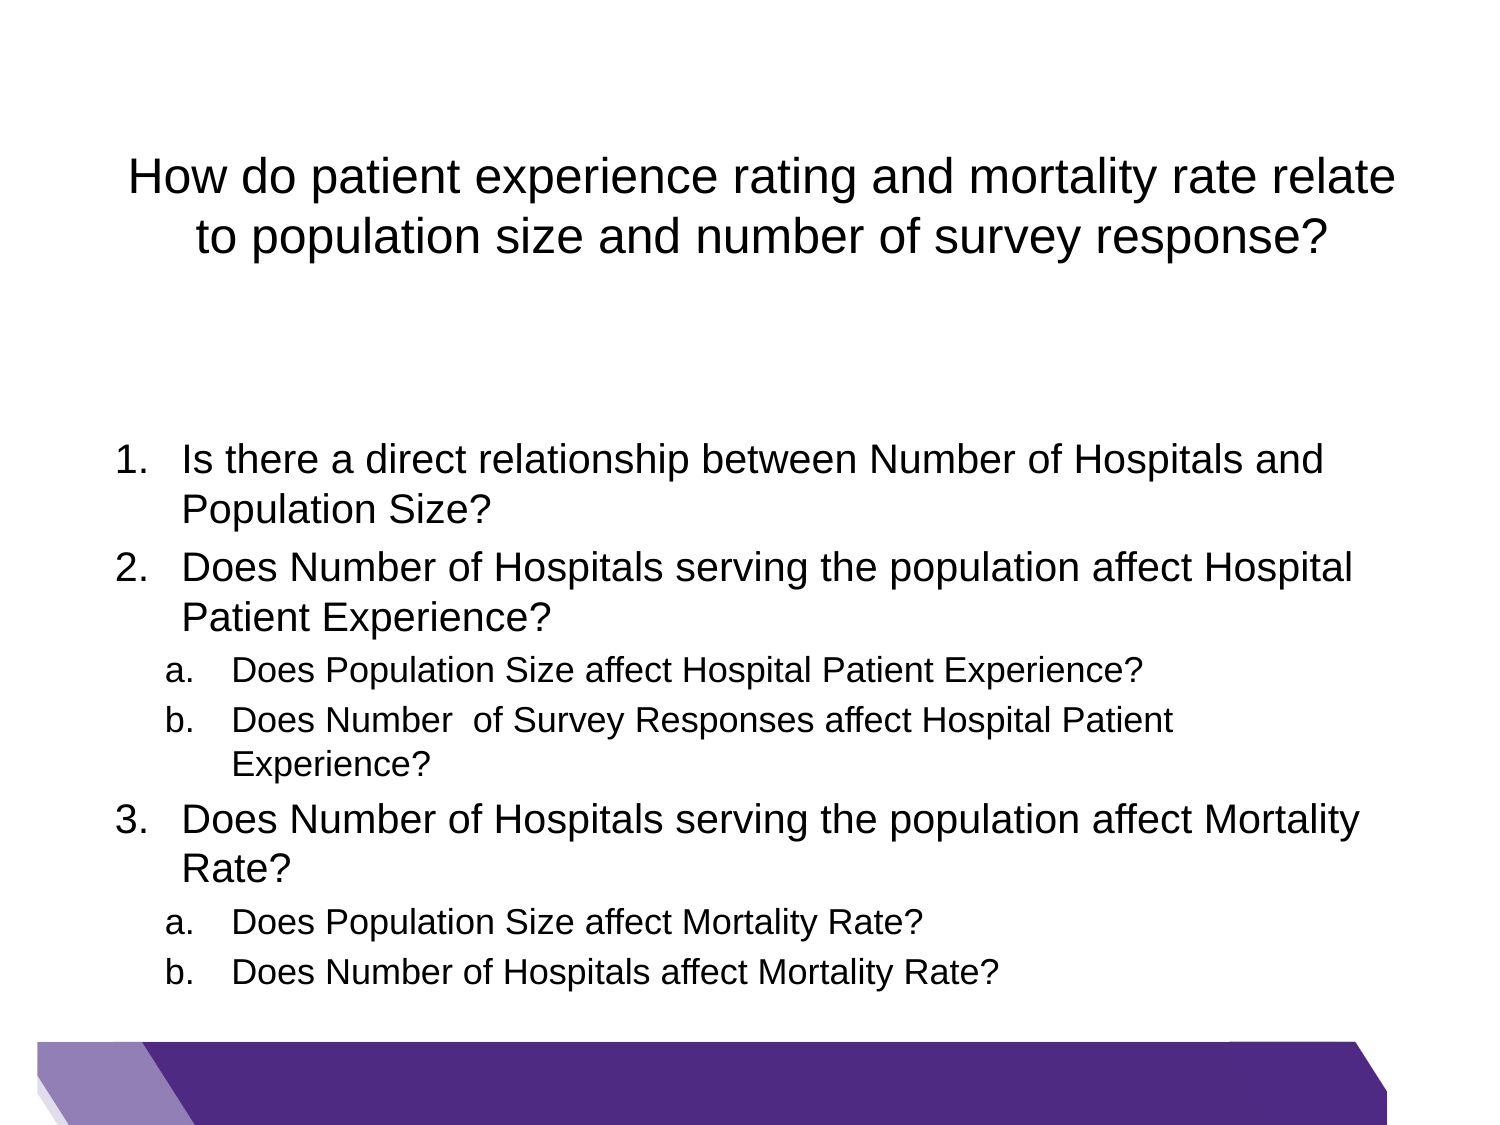

# How do patient experience rating and mortality rate relate to population size and number of survey response?
Is there a direct relationship between Number of Hospitals and Population Size?
Does Number of Hospitals serving the population affect Hospital Patient Experience?
Does Population Size affect Hospital Patient Experience?
Does Number  of Survey Responses affect Hospital Patient Experience?
Does Number of Hospitals serving the population affect Mortality Rate?
Does Population Size affect Mortality Rate?
Does Number of Hospitals affect Mortality Rate?